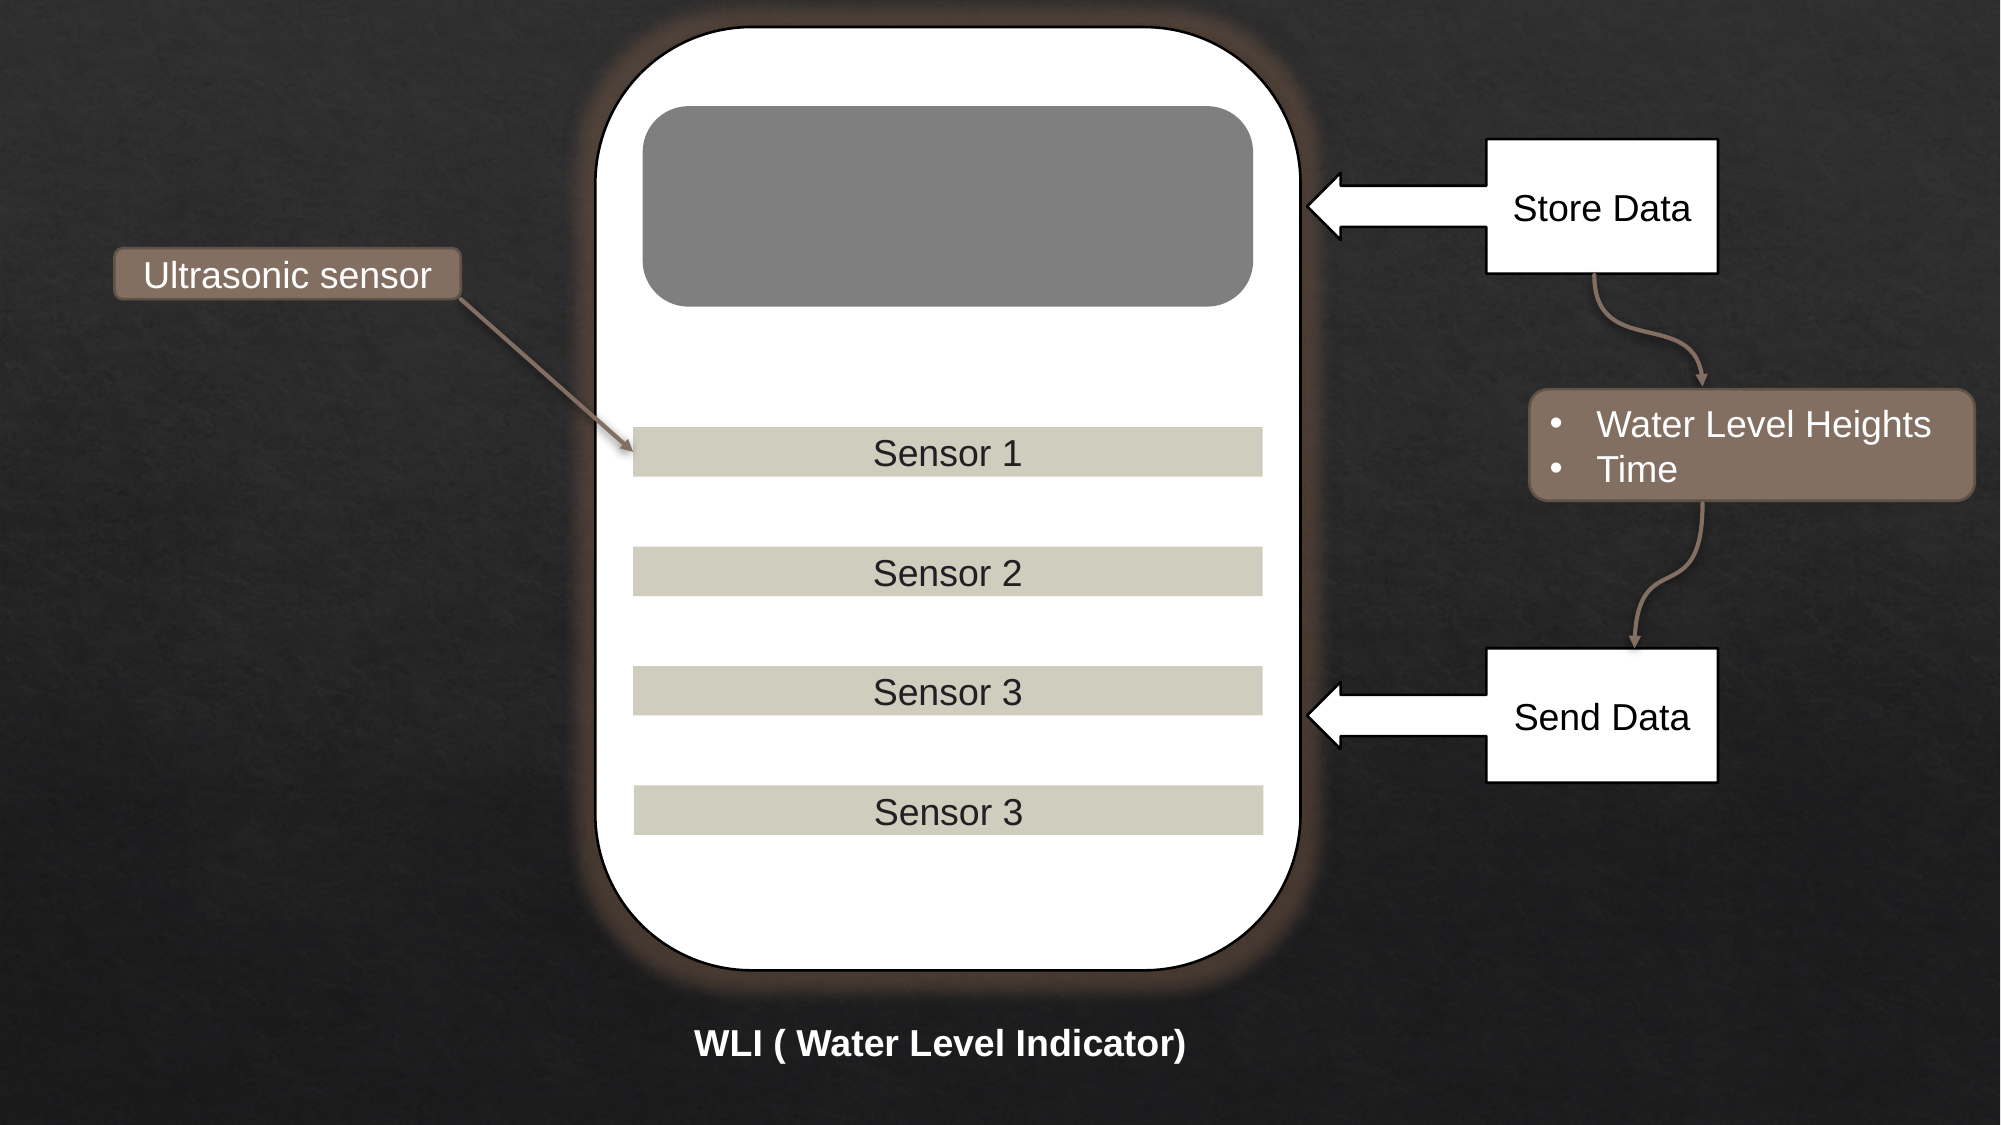

Store Data
Ultrasonic sensor
Water Level Heights
Time
Sensor 1
Sensor 2
Send Data
Sensor 3
Sensor 3
WLI ( Water Level Indicator)